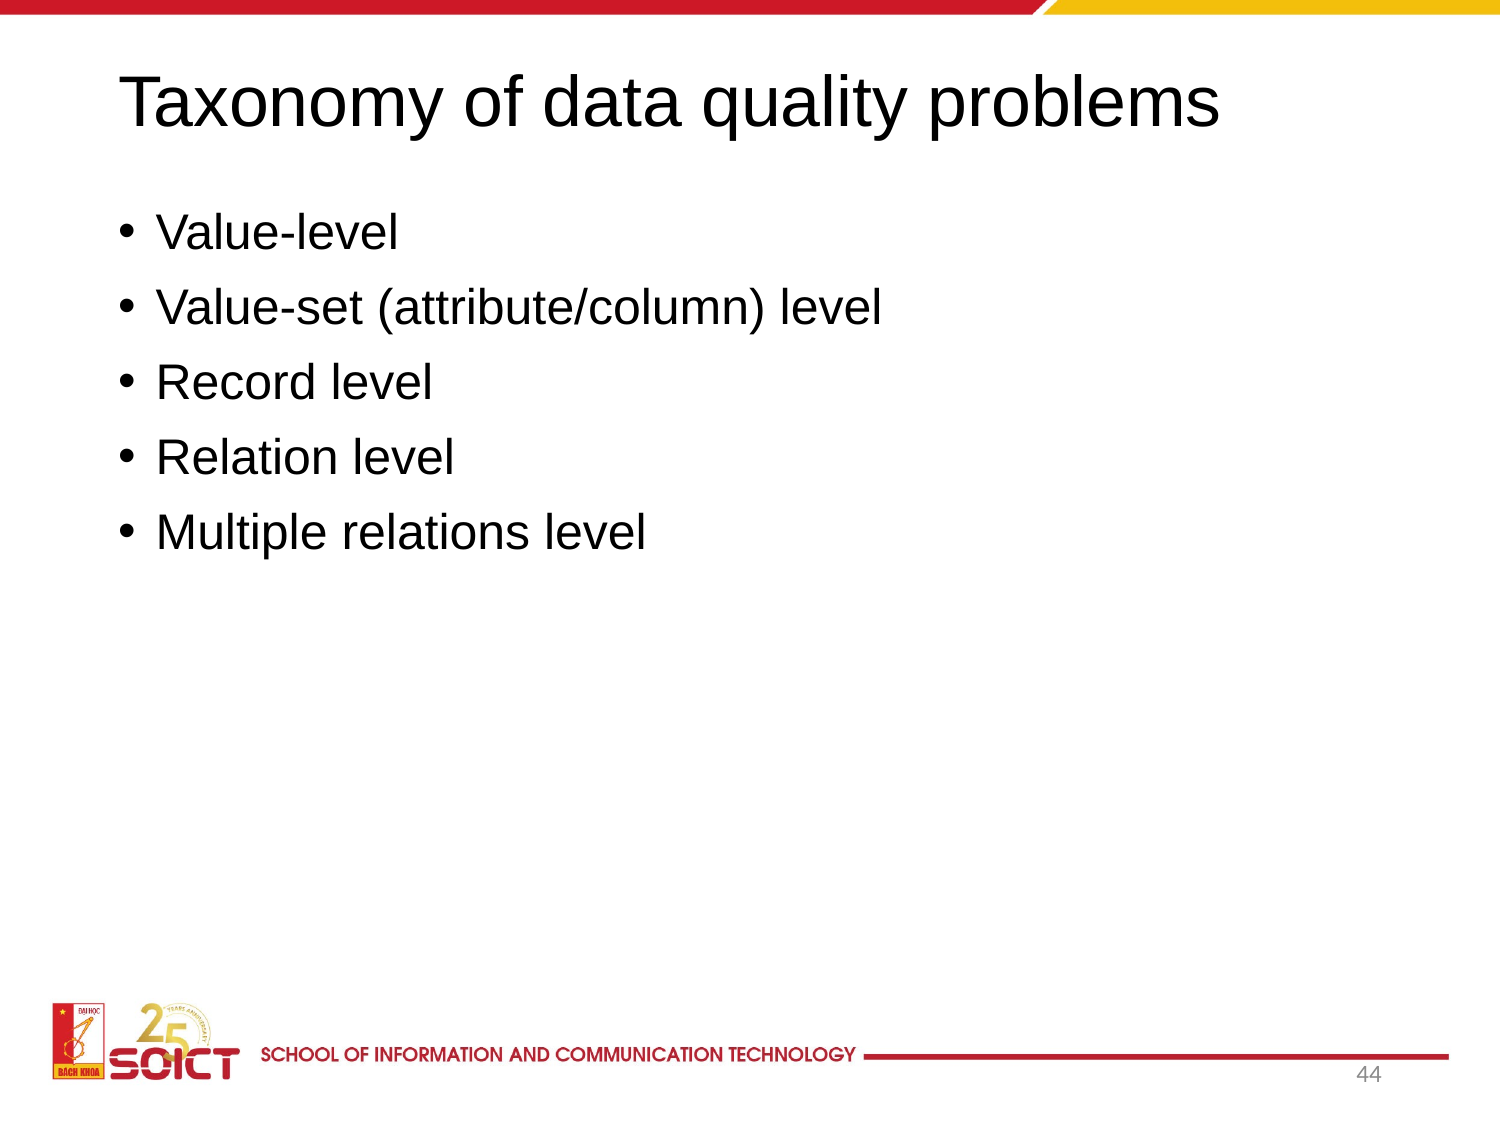

# Taxonomy of data quality problems
Value-level
Value-set (attribute/column) level
Record level
Relation level
Multiple relations level
44